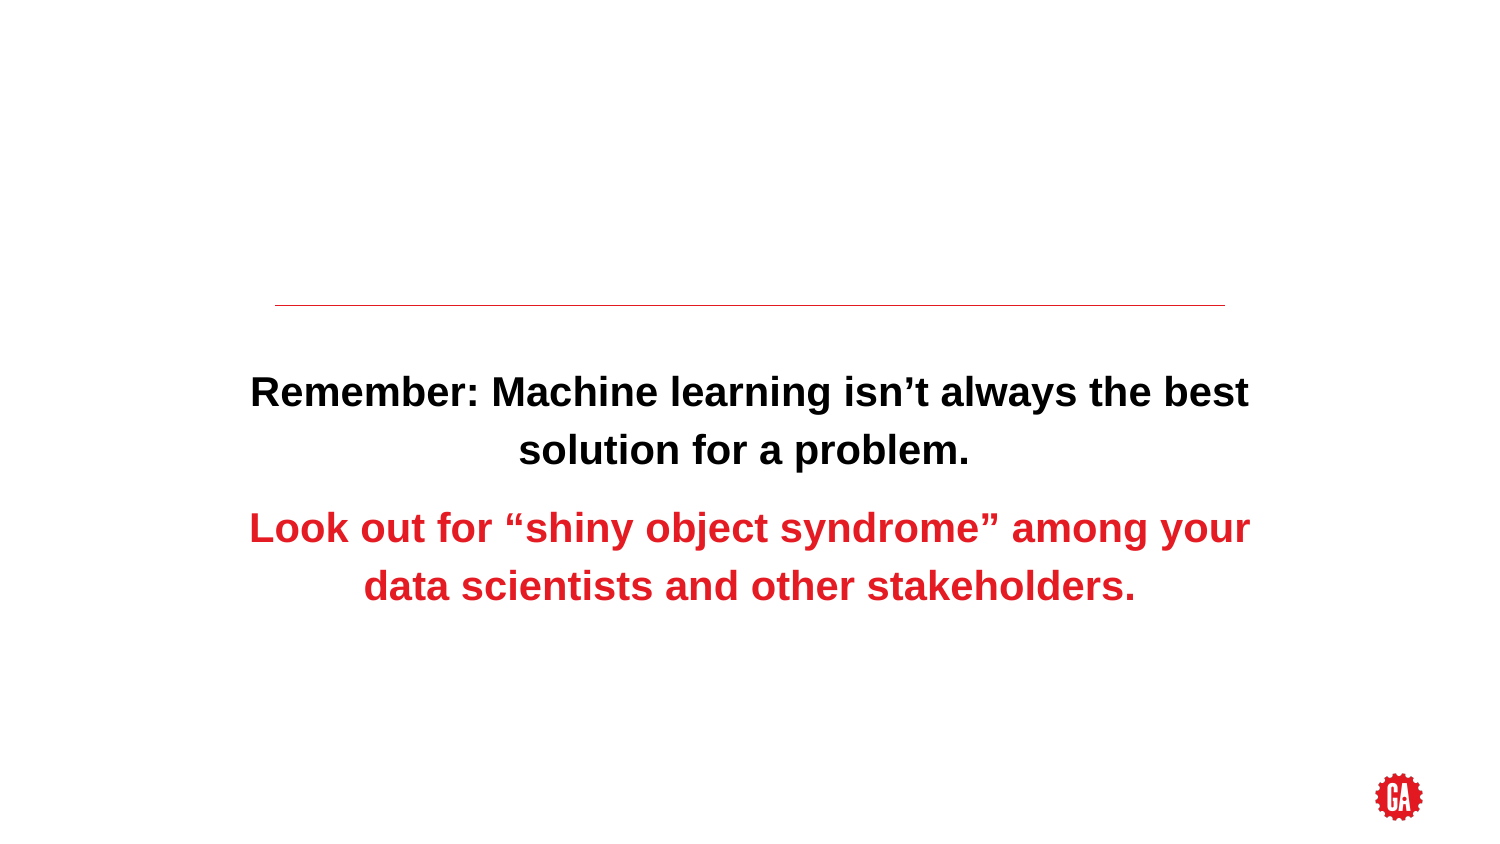

# Remember: Machine learning isn’t always the best solution for a problem.
Look out for “shiny object syndrome” among your data scientists and other stakeholders.